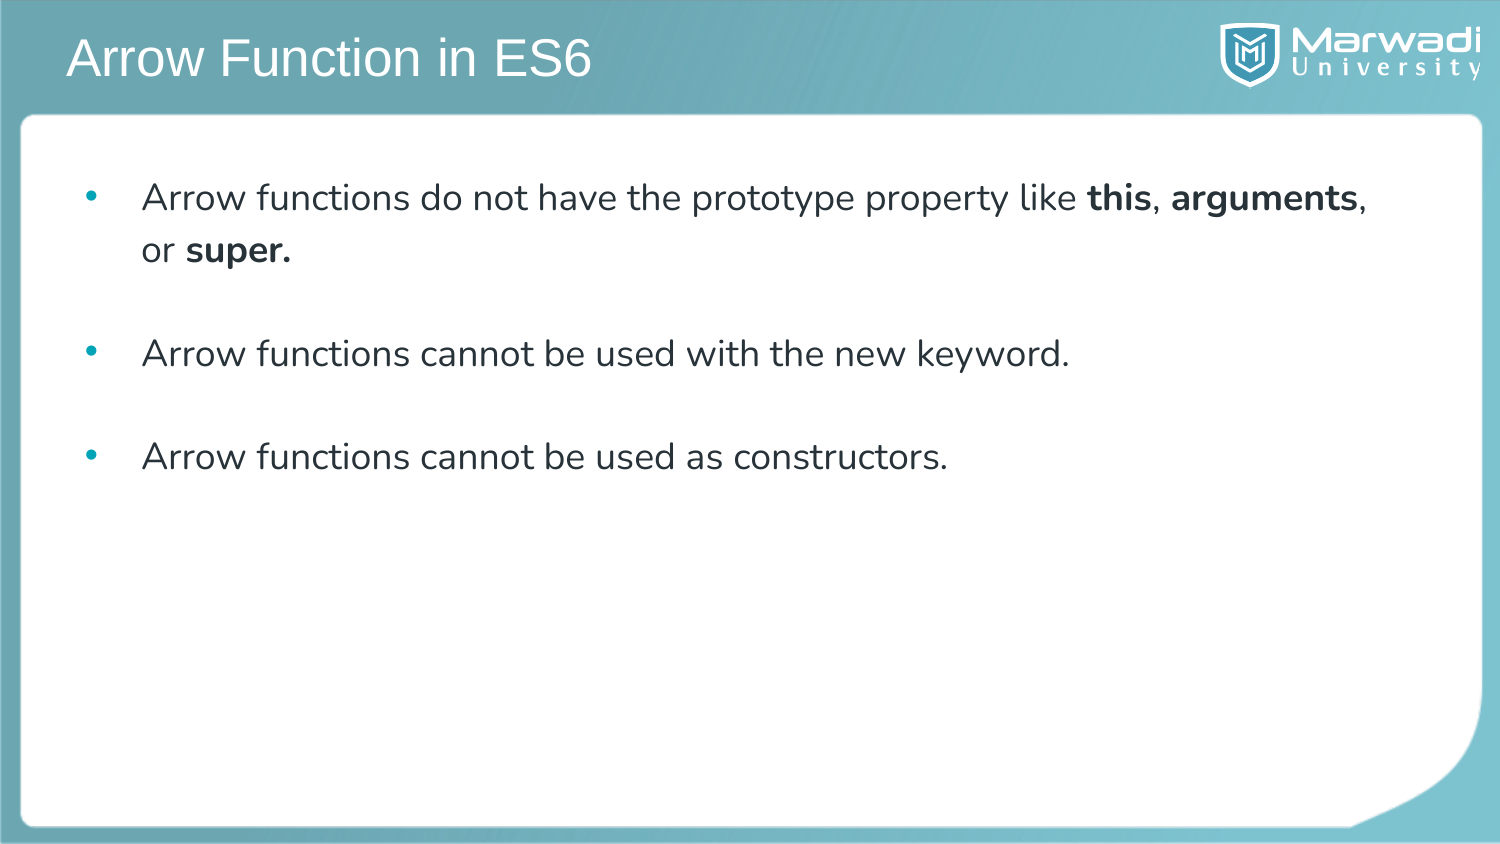

# Arrow Function in ES6
Arrow functions do not have the prototype property like this, arguments, or super.

Arrow functions cannot be used with the new keyword.

Arrow functions cannot be used as constructors.